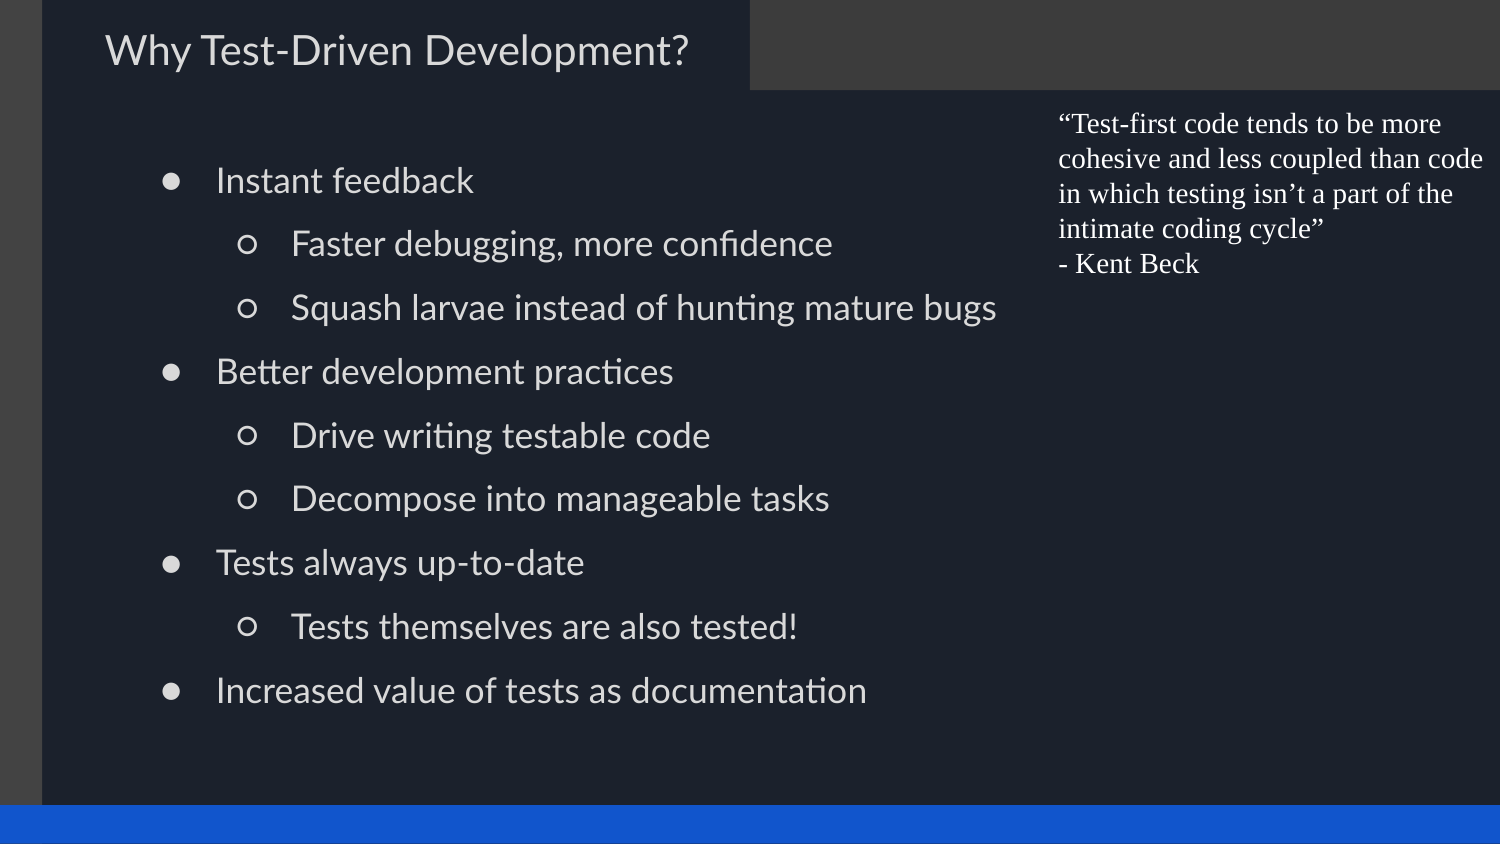

Why Test-Driven Development?
“Test-first code tends to be more cohesive and less coupled than code in which testing isn’t a part of the intimate coding cycle”
- Kent Beck
Instant feedback
Faster debugging, more confidence
Squash larvae instead of hunting mature bugs
Better development practices
Drive writing testable code
Decompose into manageable tasks
Tests always up-to-date
Tests themselves are also tested!
Increased value of tests as documentation